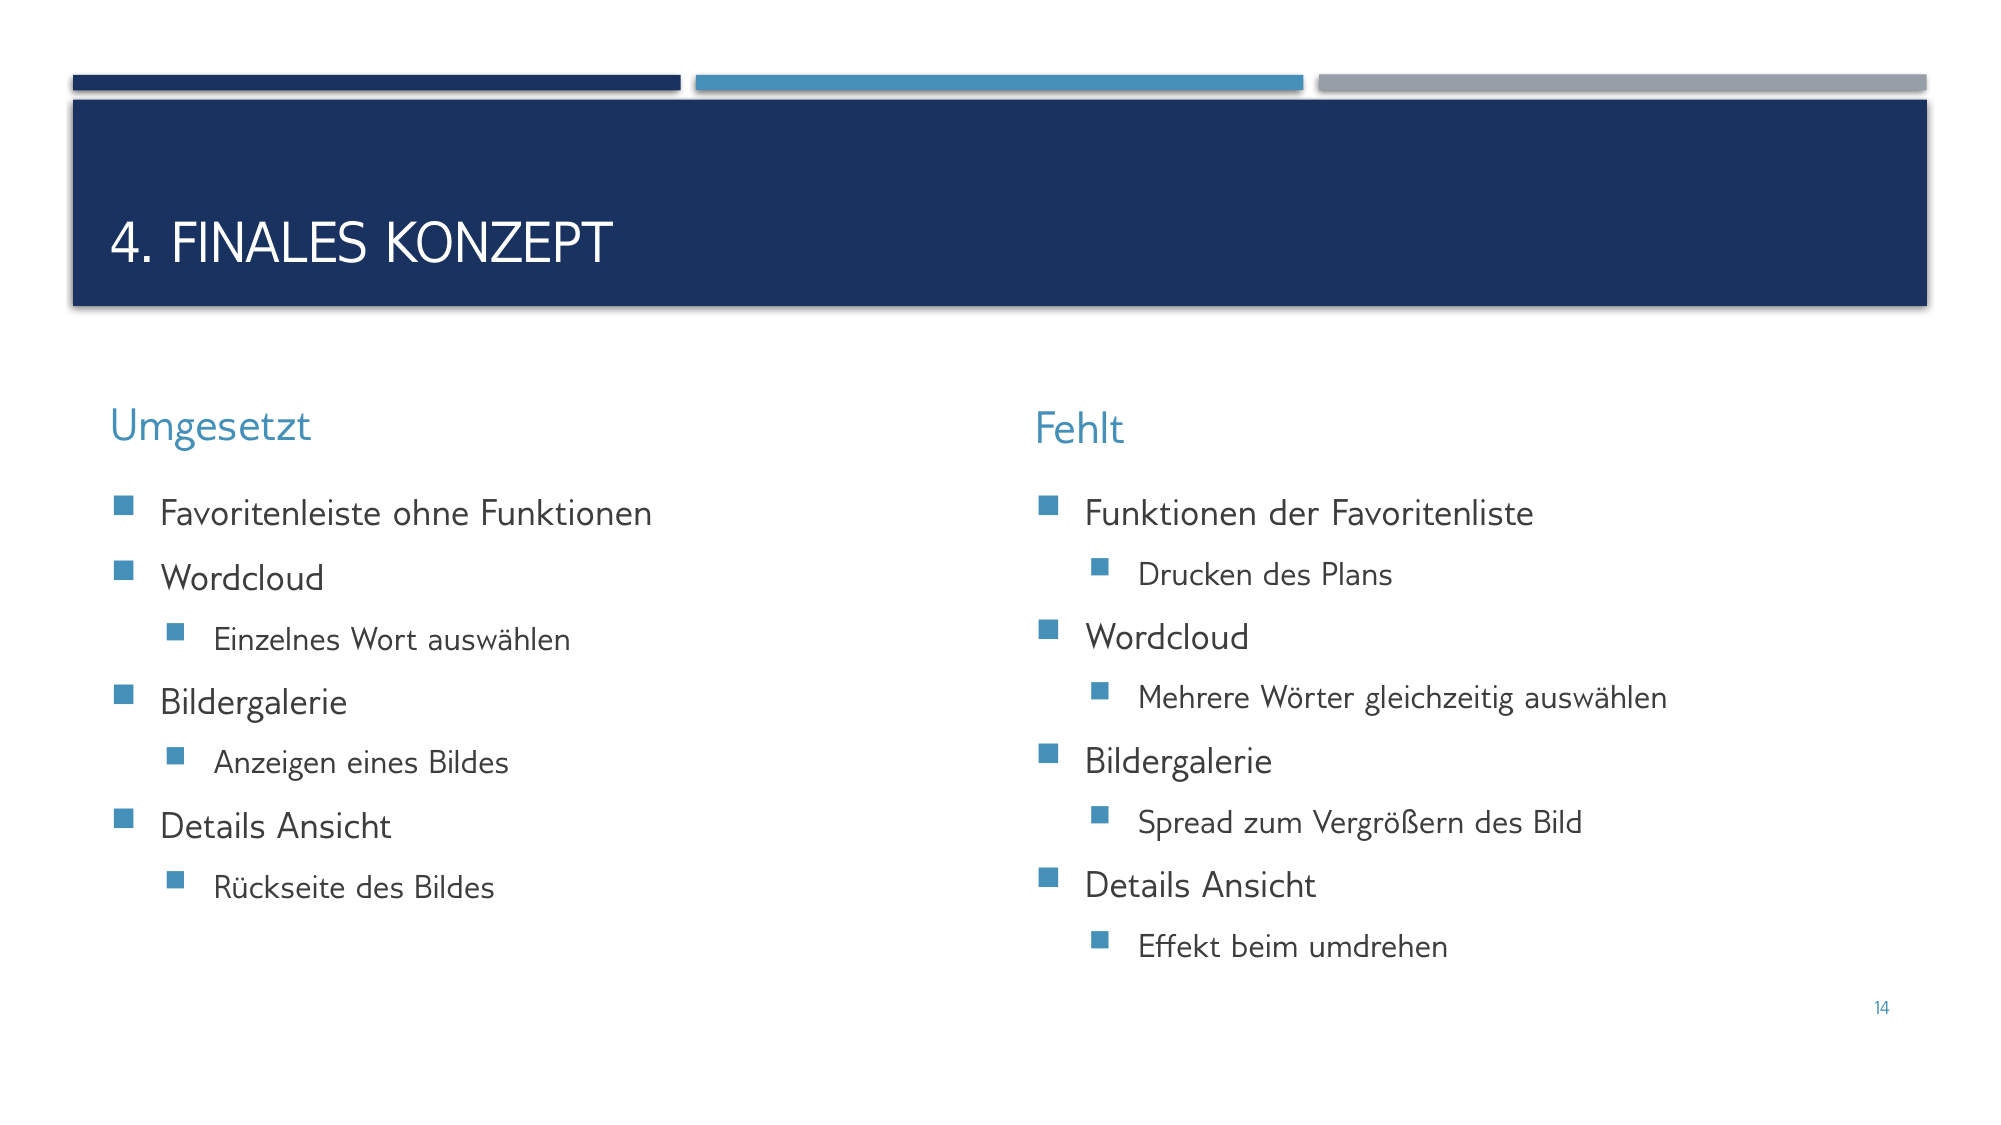

# 4. Finales Konzept
Umgesetzt
Fehlt
Favoritenleiste ohne Funktionen
Wordcloud
Einzelnes Wort auswählen
Bildergalerie
Anzeigen eines Bildes
Details Ansicht
Rückseite des Bildes

Funktionen der Favoritenliste
Drucken des Plans
Wordcloud
Mehrere Wörter gleichzeitig auswählen
Bildergalerie
Spread zum Vergrößern des Bild
Details Ansicht
Effekt beim umdrehen

14